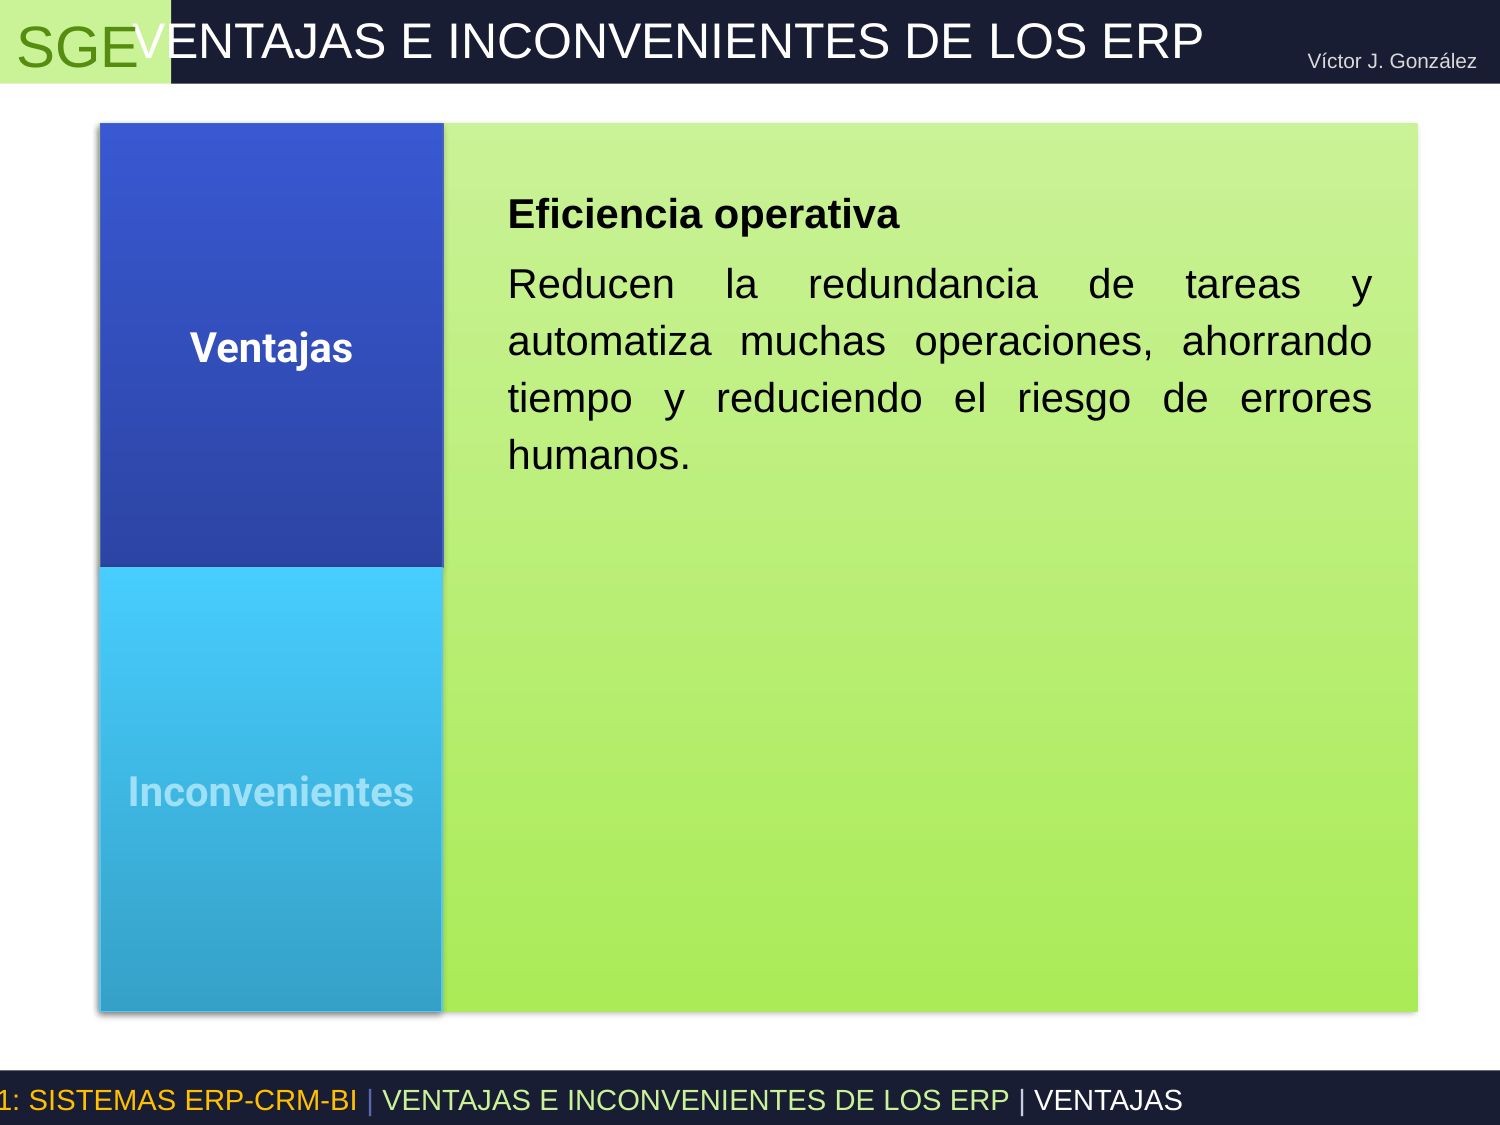

SGE
VENTAJAS E INCONVENIENTES DE LOS ERP
Víctor J. González

Ventajas
Eficiencia operativa
Reducen la redundancia de tareas y automatiza muchas operaciones, ahorrando tiempo y reduciendo el riesgo de errores humanos.
Inconvenientes

UT01: SISTEMAS ERP-CRM-BI | VENTAJAS E INCONVENIENTES DE LOS ERP | VENTAJAS